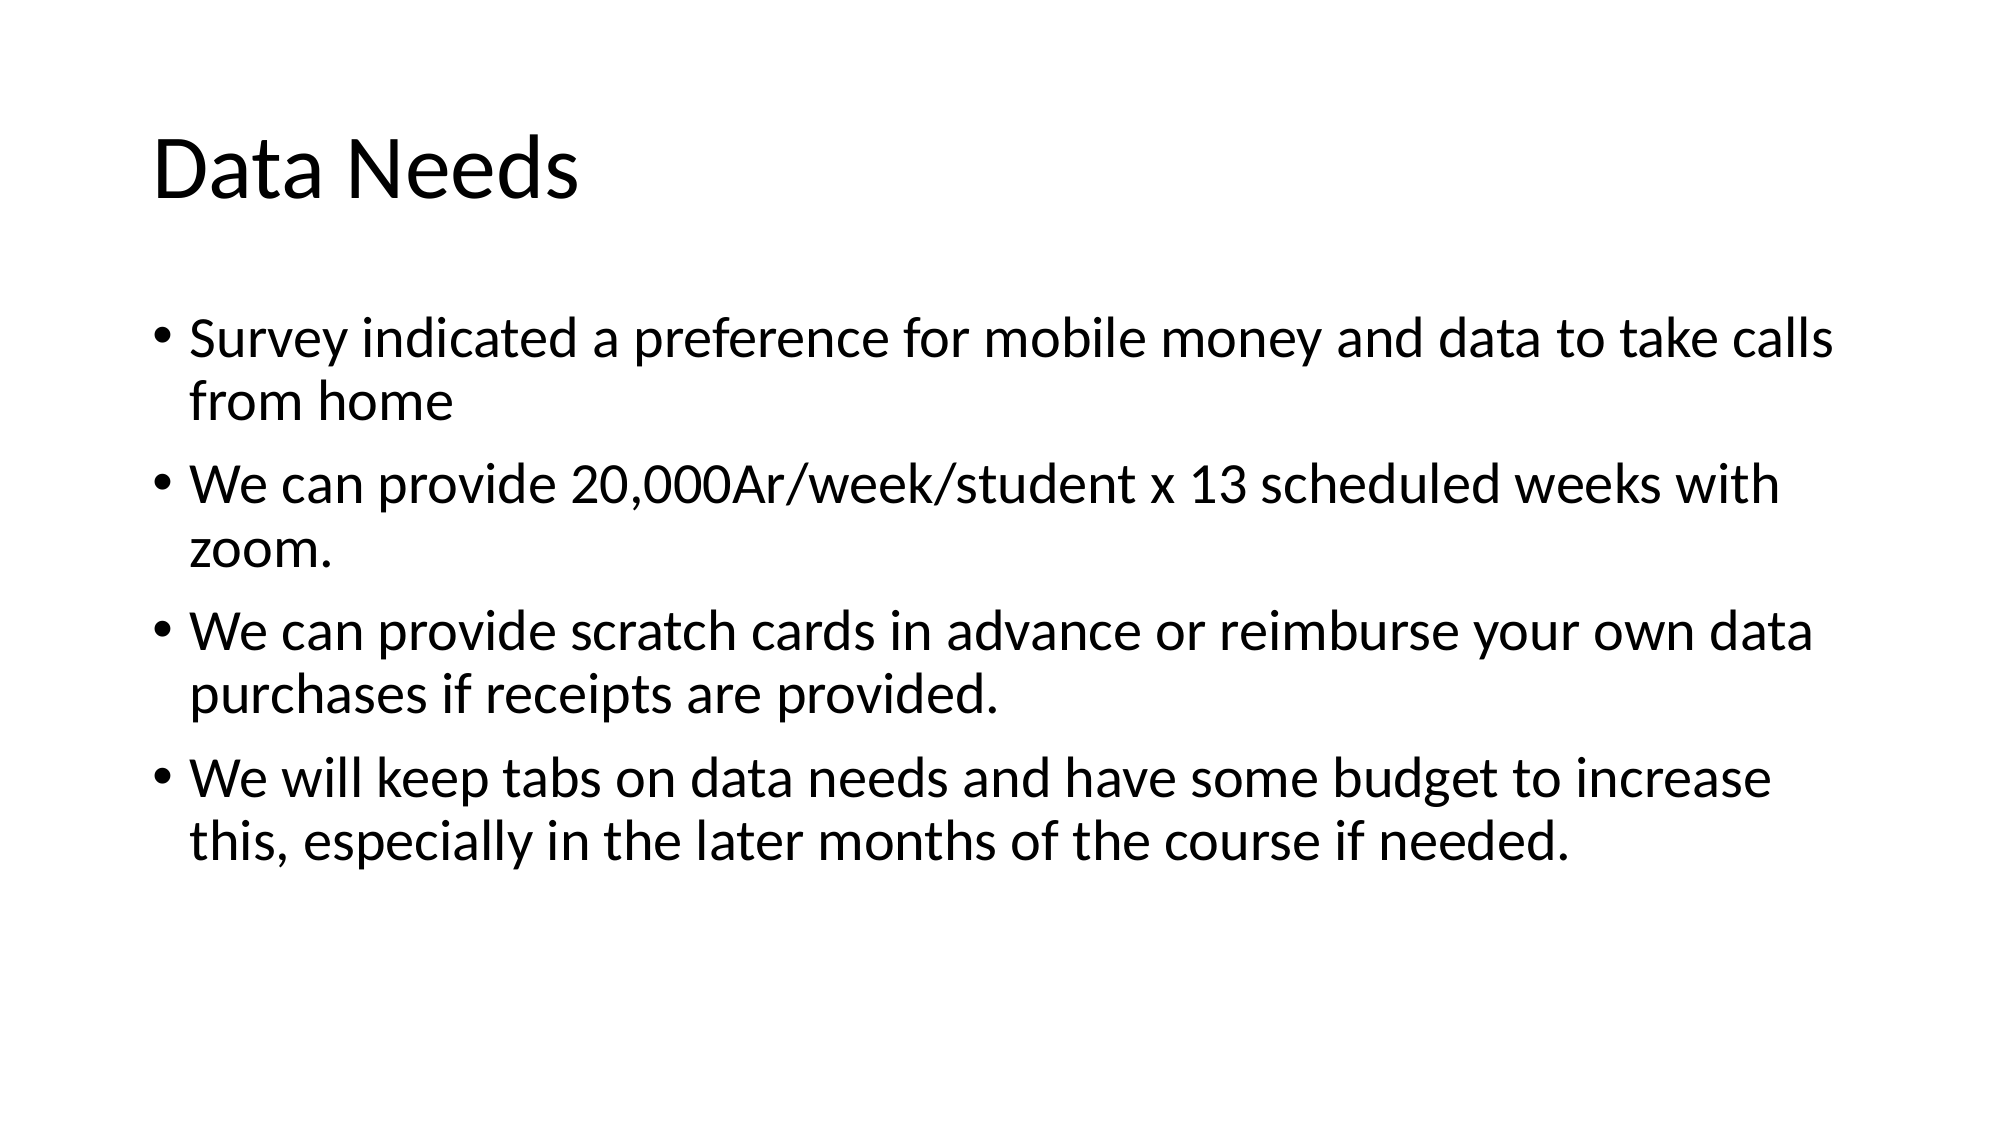

# Data Needs
Survey indicated a preference for mobile money and data to take calls from home
We can provide 20,000Ar/week/student x 13 scheduled weeks with zoom.
We can provide scratch cards in advance or reimburse your own data purchases if receipts are provided.
We will keep tabs on data needs and have some budget to increase this, especially in the later months of the course if needed.